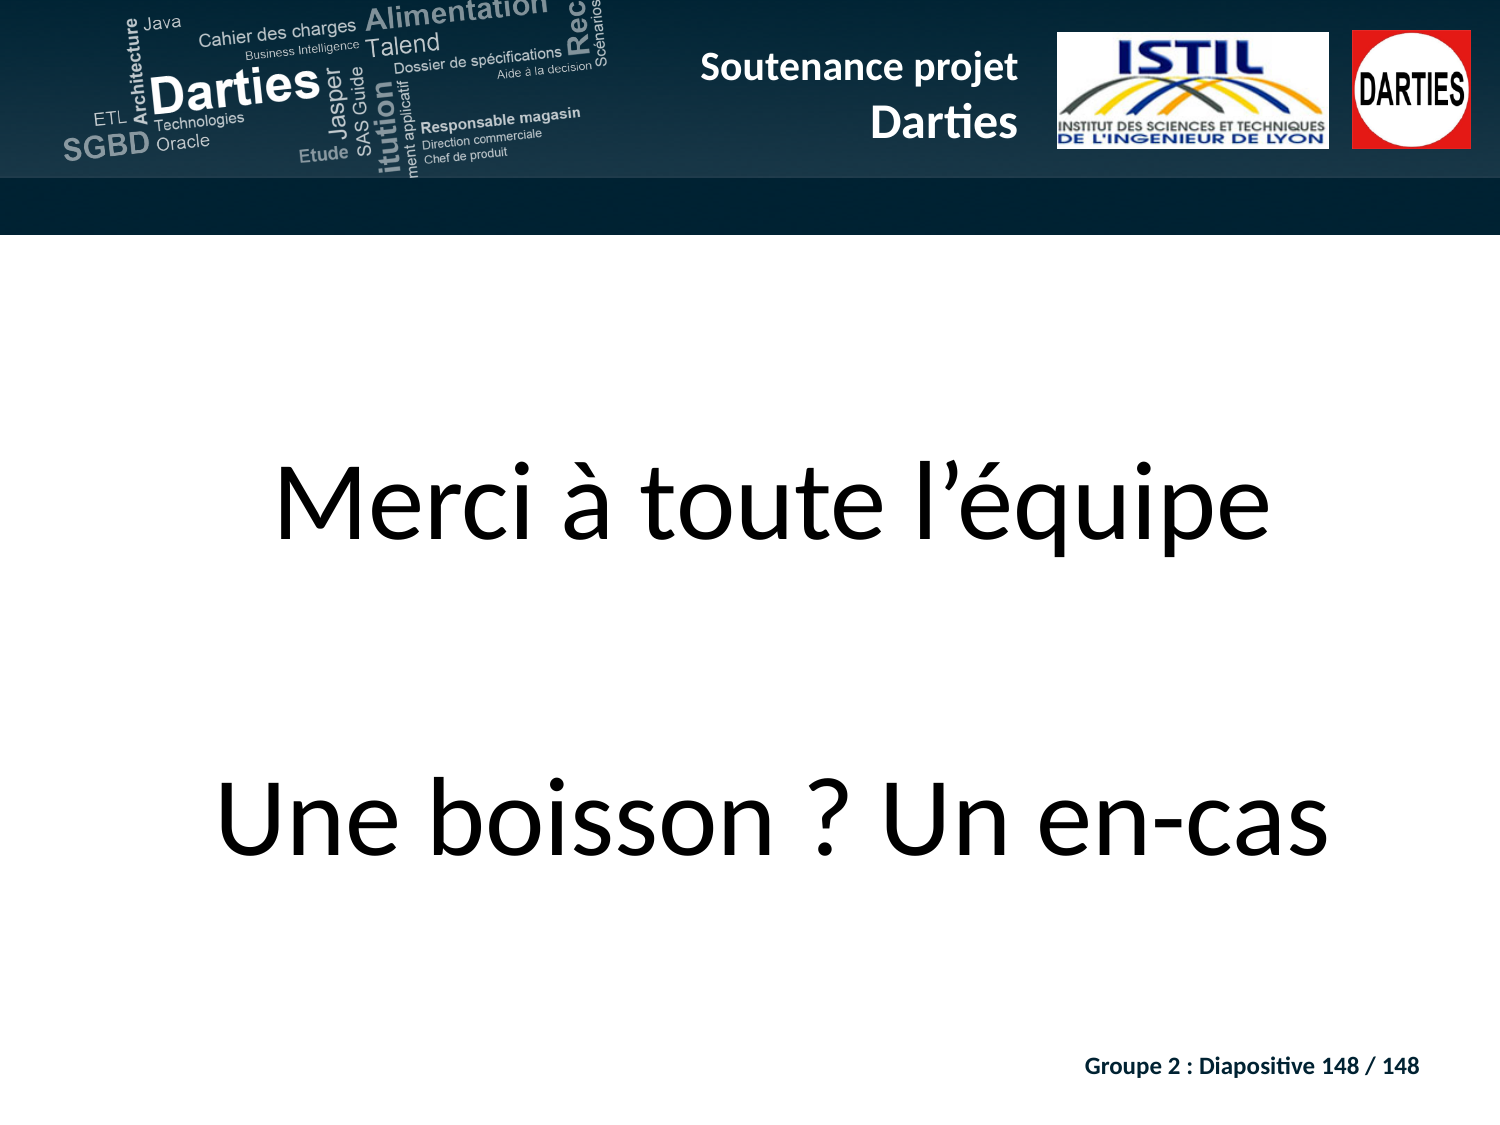

Merci à toute l’équipe

Une boisson ? Un en-cas